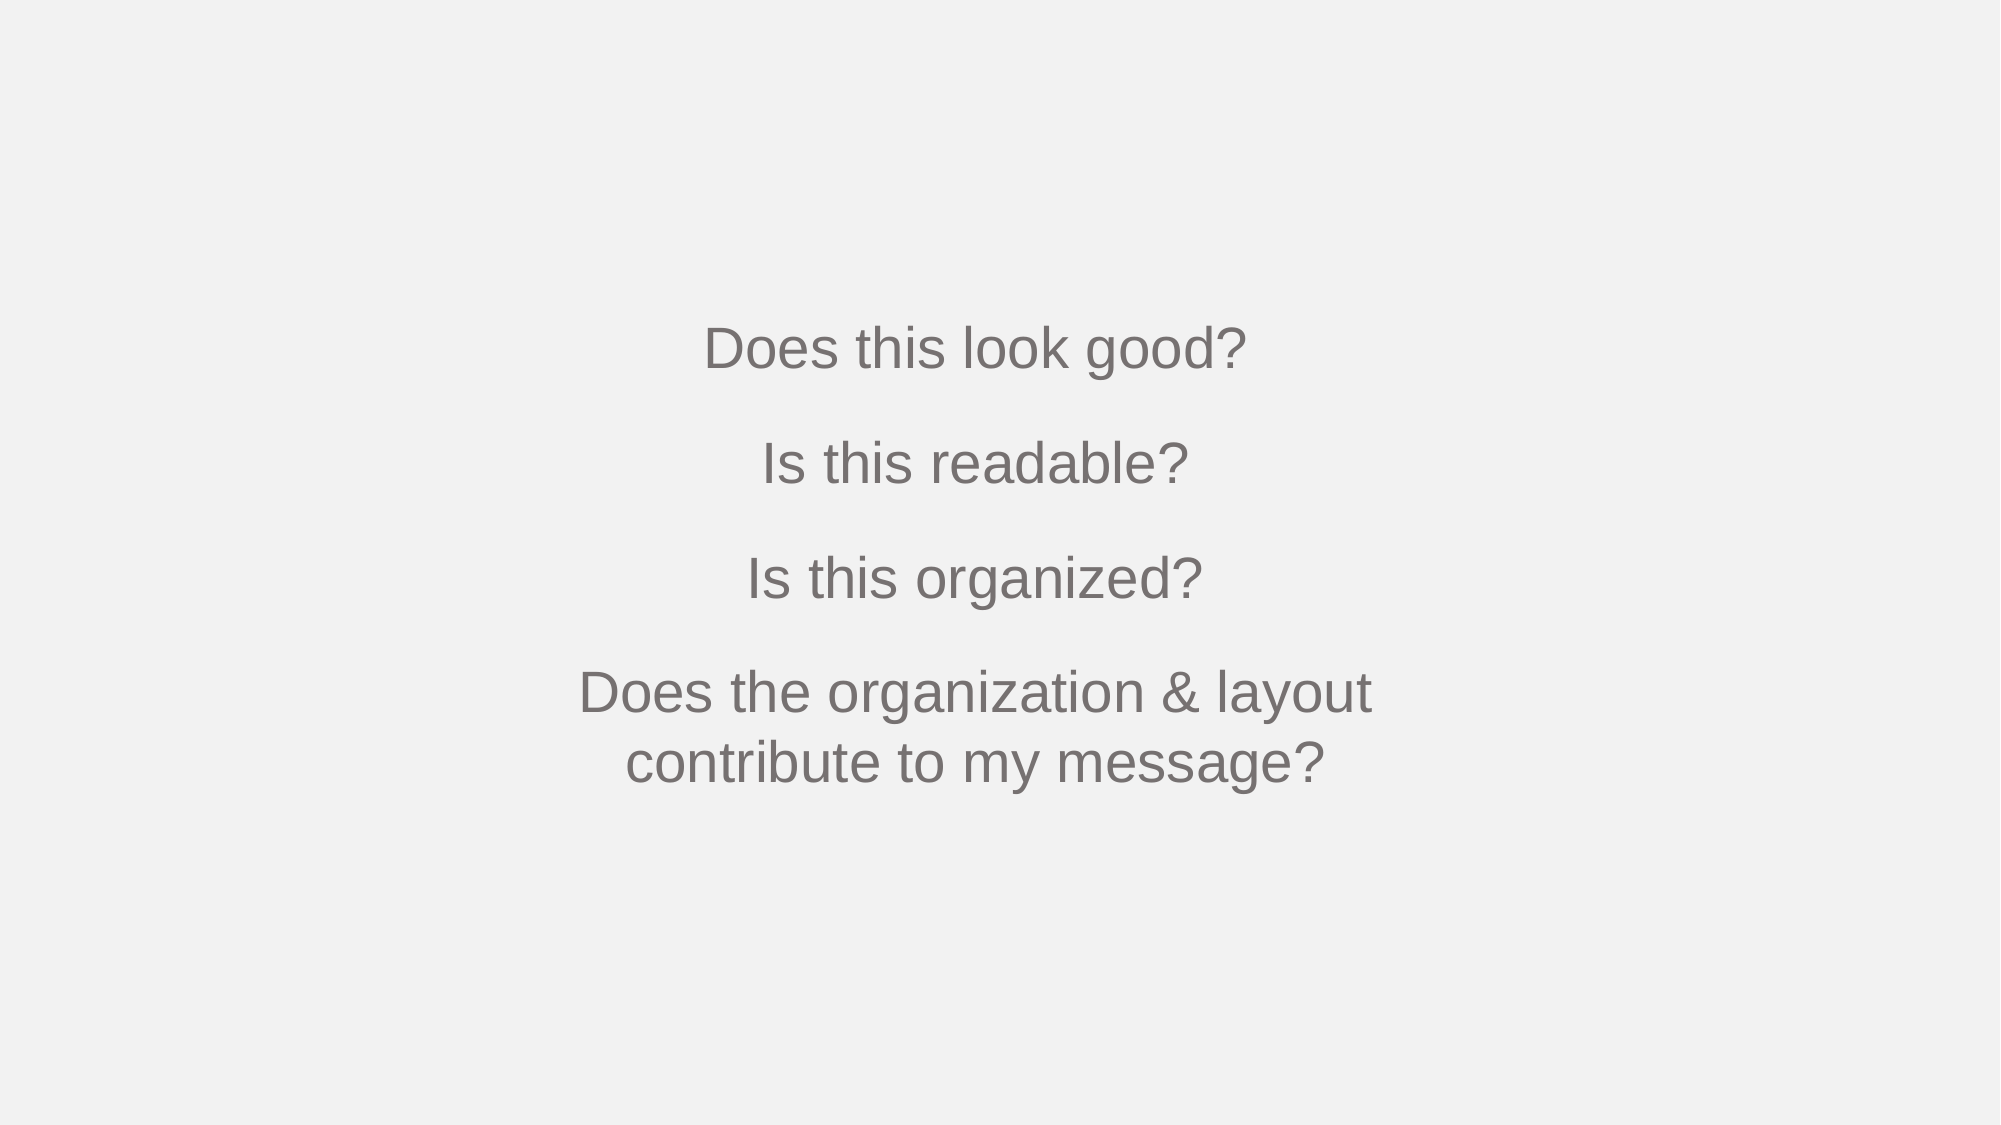

Does this look good?
Is this readable?
Is this organized?
Does the organization & layout contribute to my message?